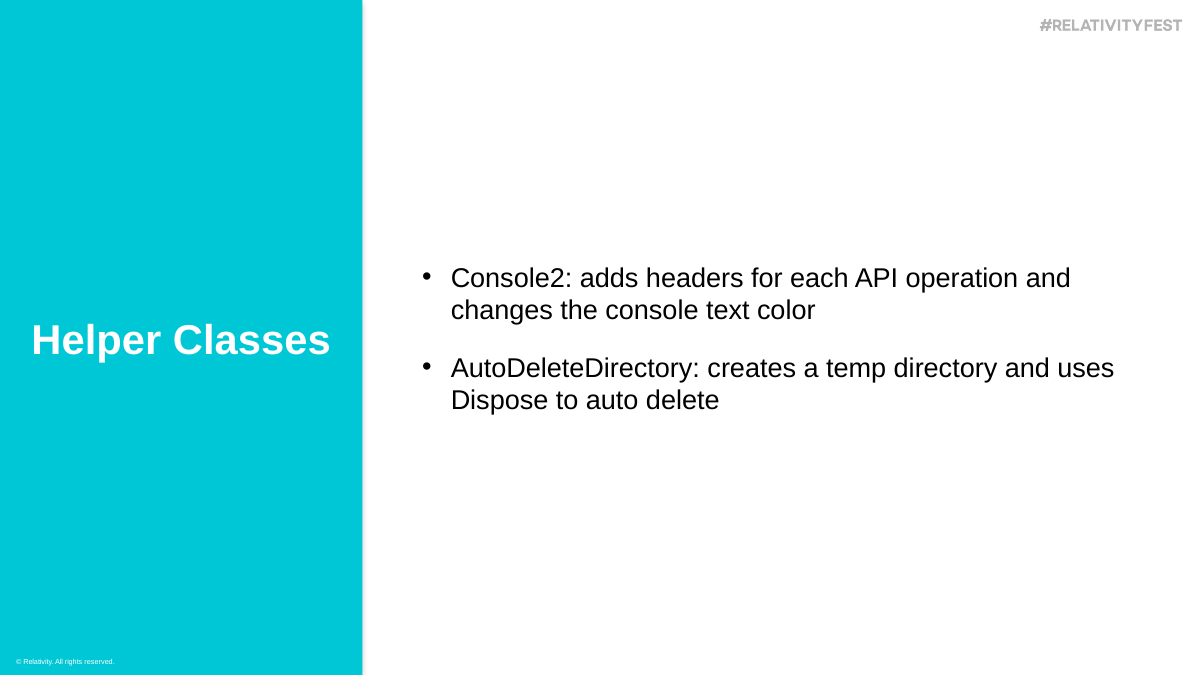

Console2: adds headers for each API operation and changes the console text color
AutoDeleteDirectory: creates a temp directory and uses Dispose to auto delete
Helper Classes